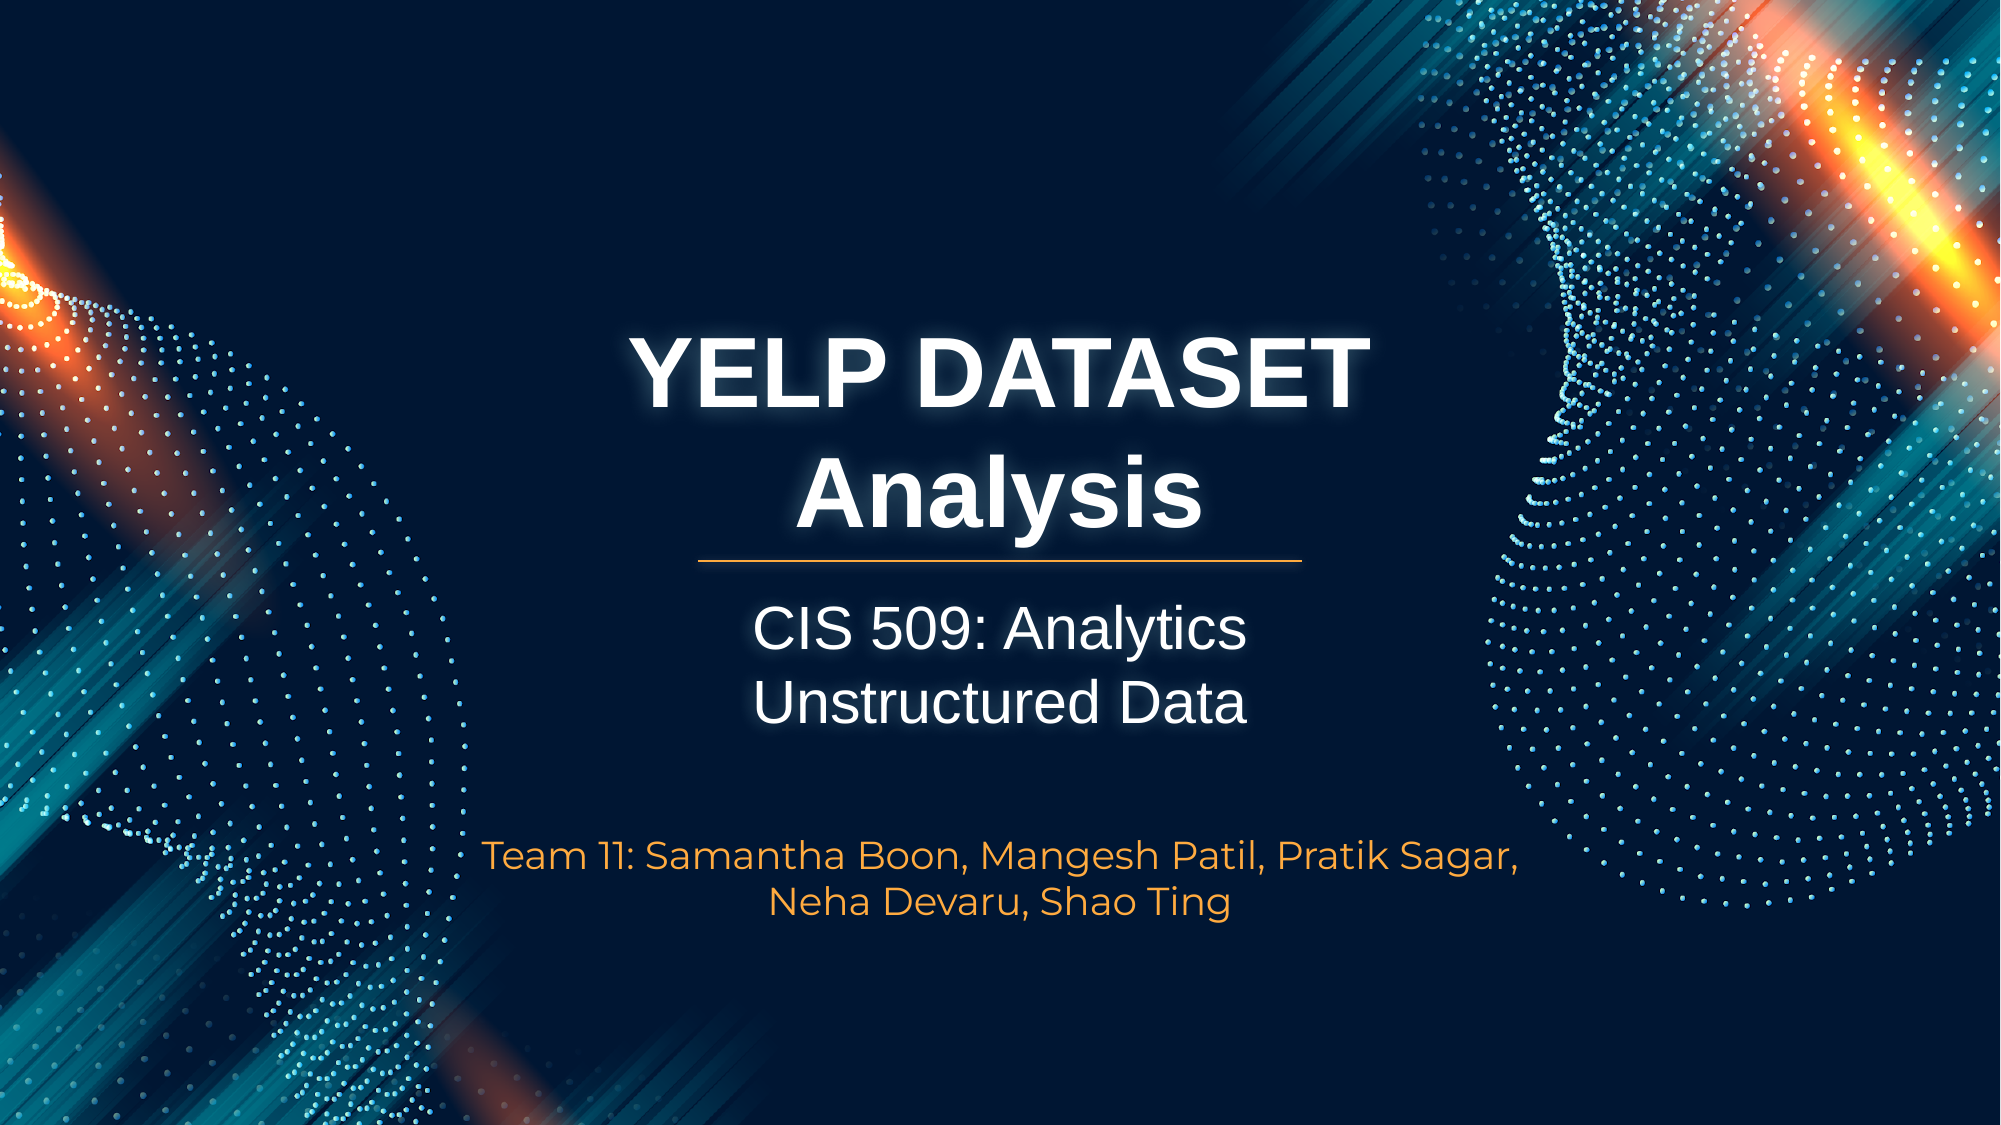

# YELP DATASET Analysis
CIS 509: Analytics Unstructured Data
Team 11: Samantha Boon, Mangesh Patil, Pratik Sagar, Neha Devaru, Shao Ting